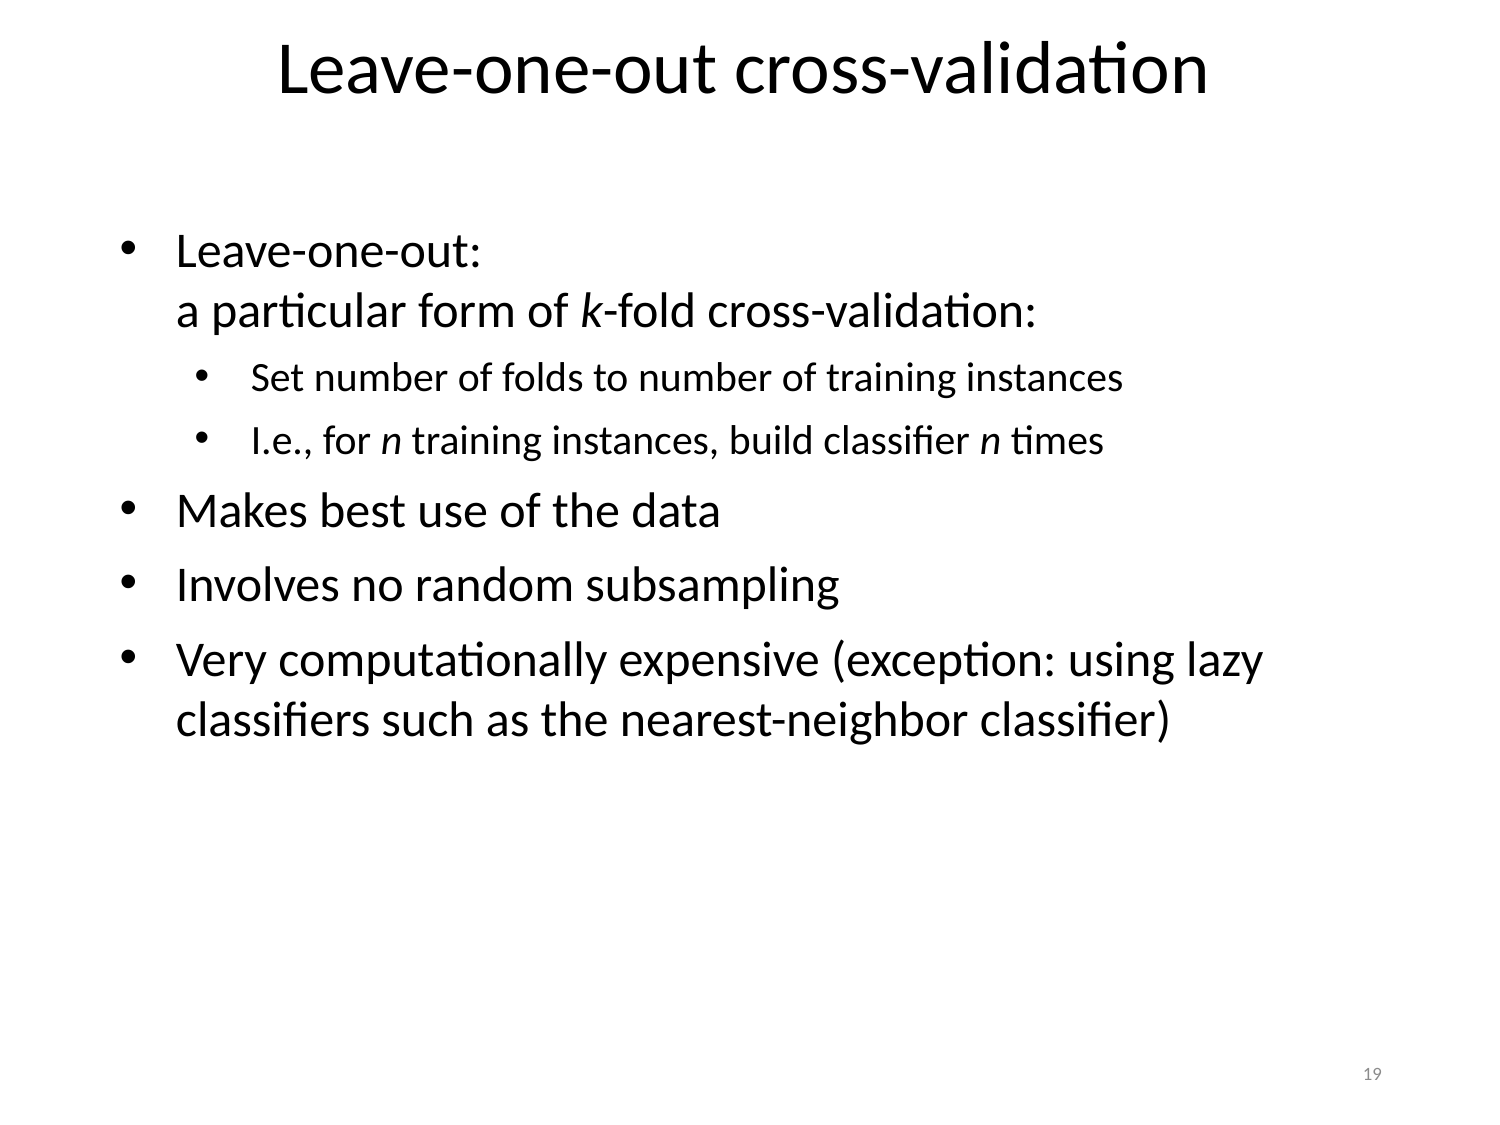

Leave-one-out cross-validation
Leave-one-out:
a particular form of k-fold cross-validation:
Set number of folds to number of training instances
I.e., for n training instances, build classifier n times
Makes best use of the data
Involves no random subsampling
Very computationally expensive (exception: using lazy classifiers such as the nearest-neighbor classifier)
19